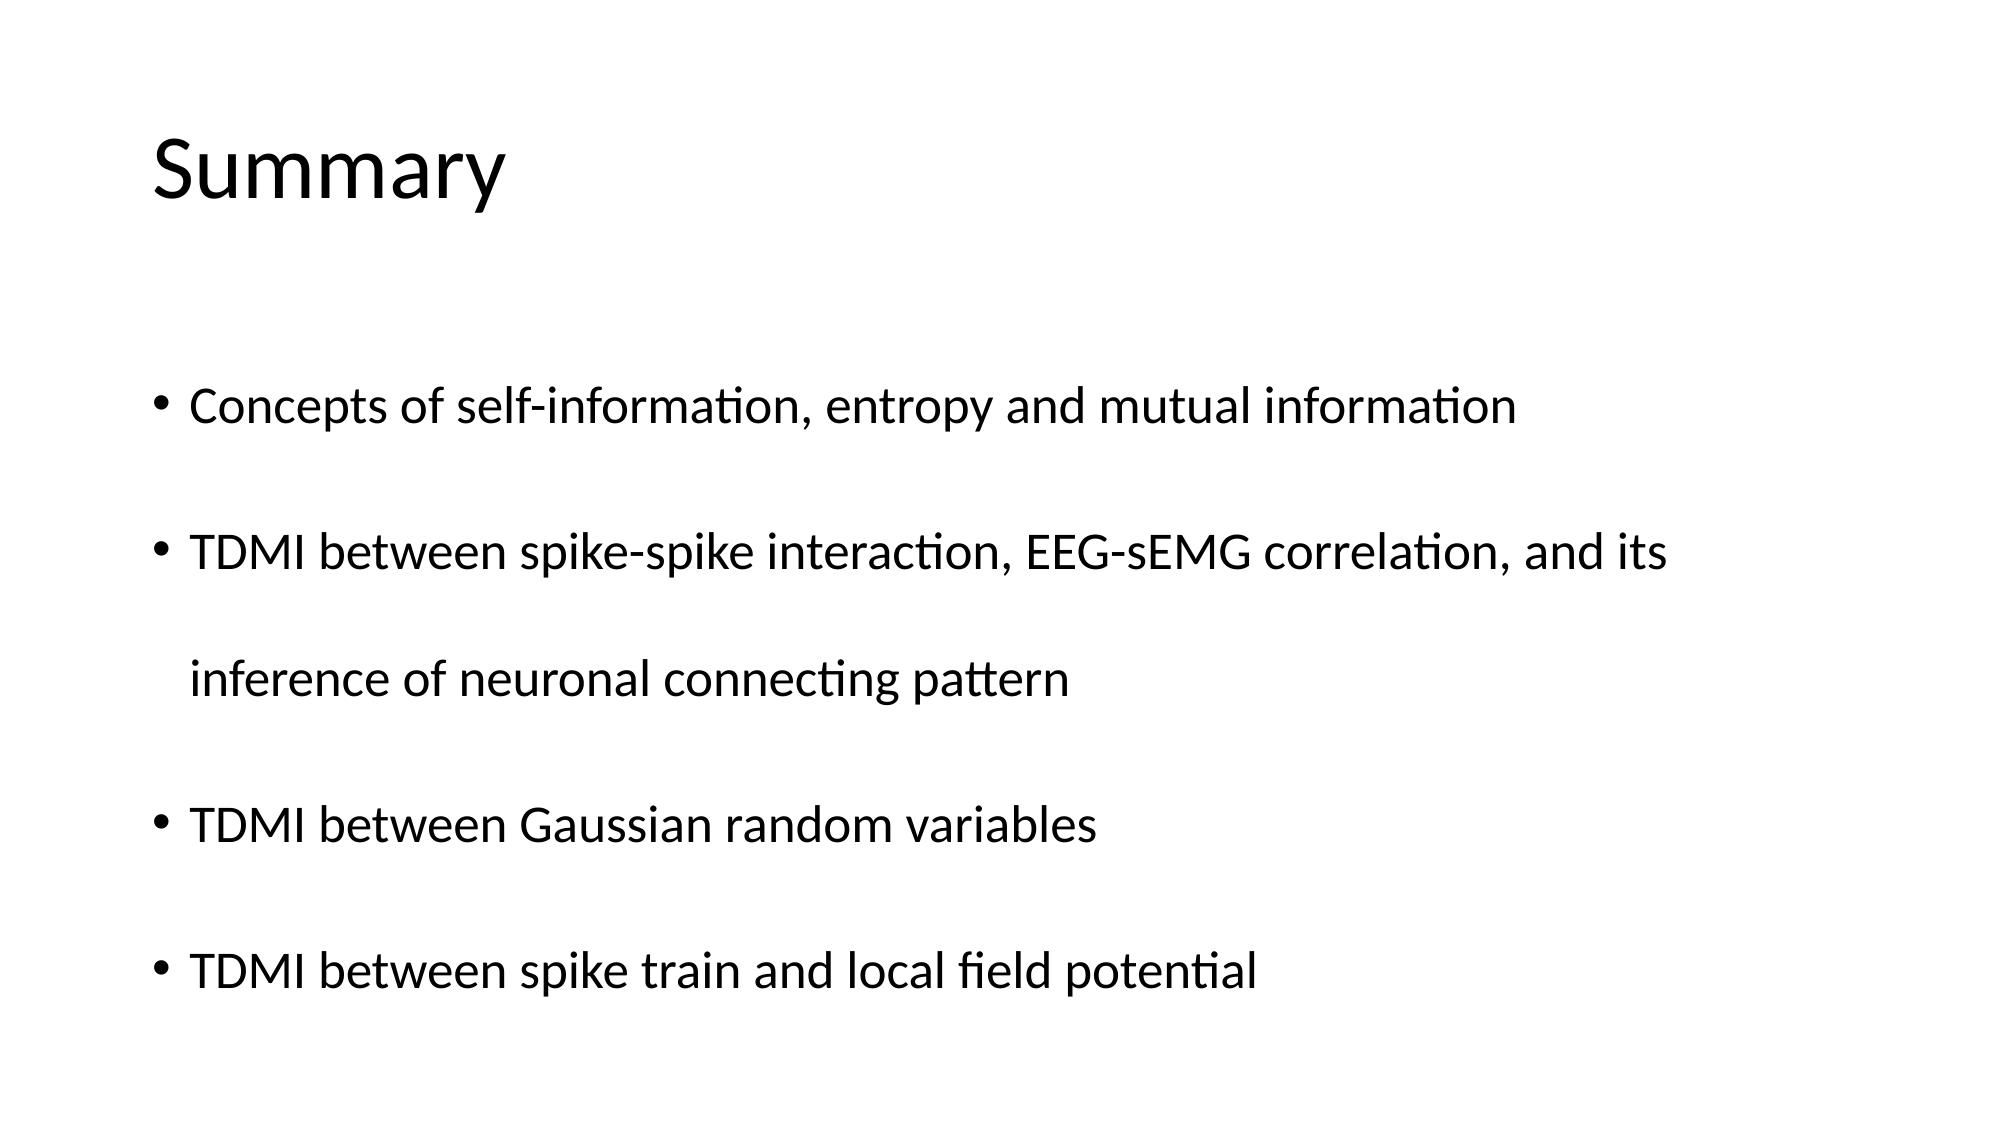

# Summary
Concepts of self-information, entropy and mutual information
TDMI between spike-spike interaction, EEG-sEMG correlation, and its inference of neuronal connecting pattern
TDMI between Gaussian random variables
TDMI between spike train and local field potential